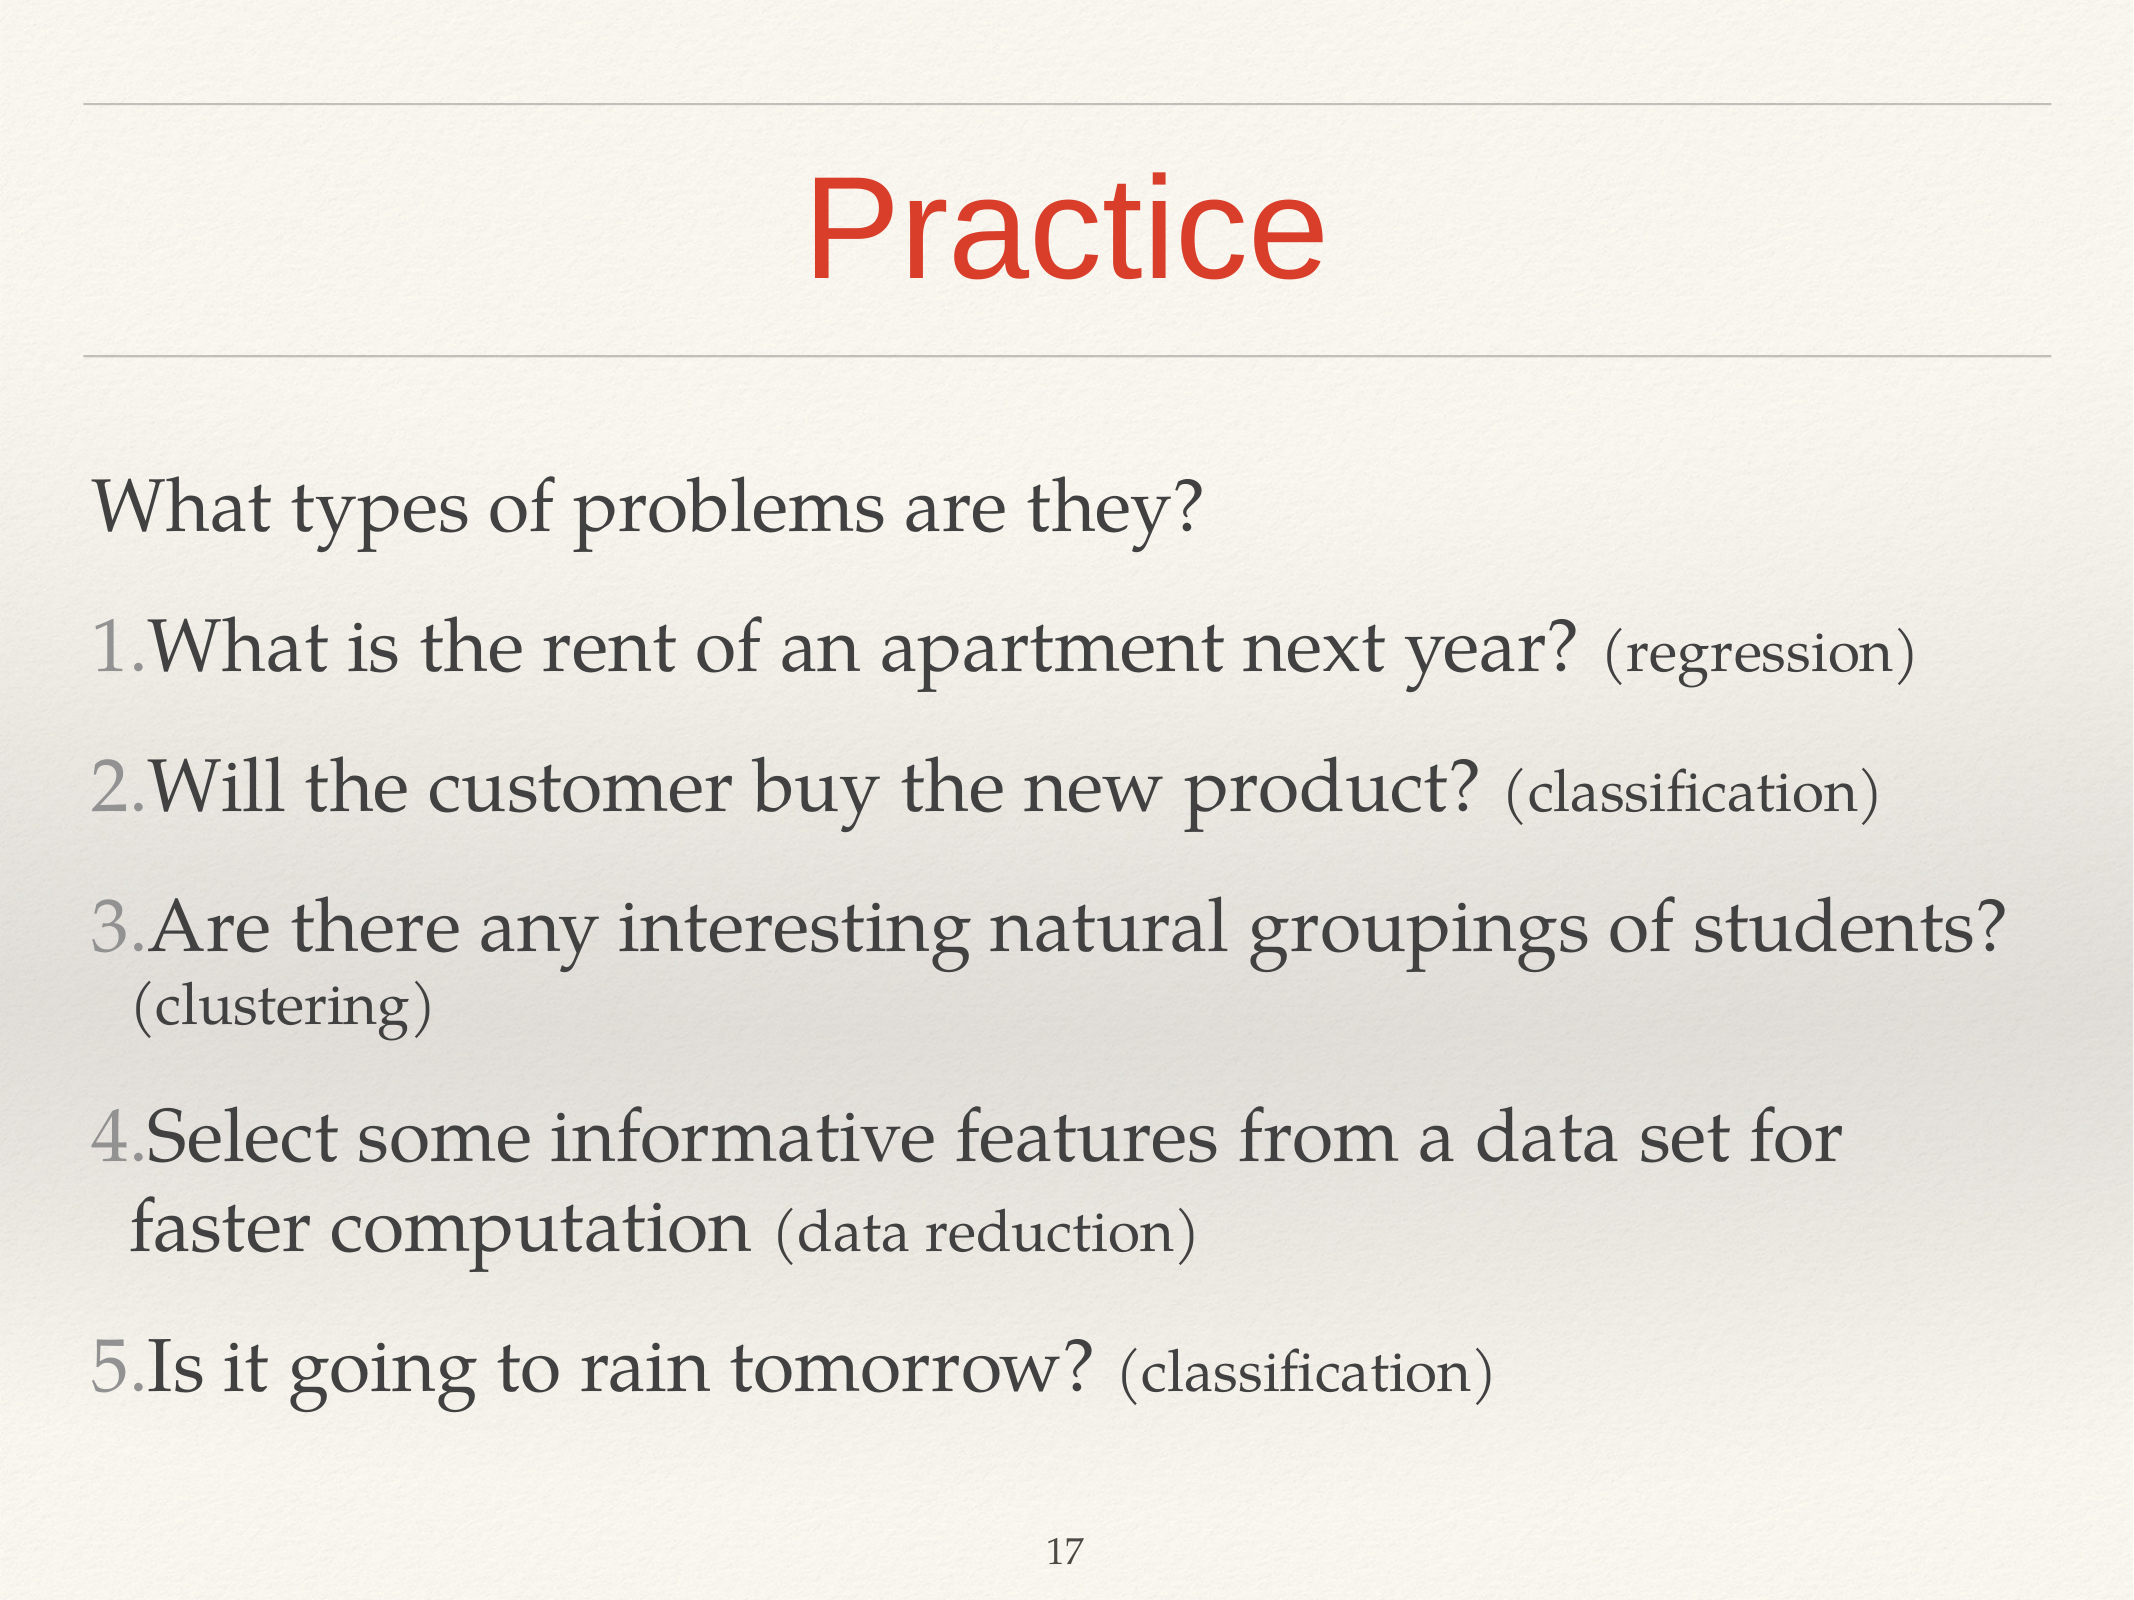

# Practice
What types of problems are they?
What is the rent of an apartment next year? (regression)
Will the customer buy the new product? (classification)
Are there any interesting natural groupings of students? (clustering)
Select some informative features from a data set for faster computation (data reduction)
Is it going to rain tomorrow? (classification)
17